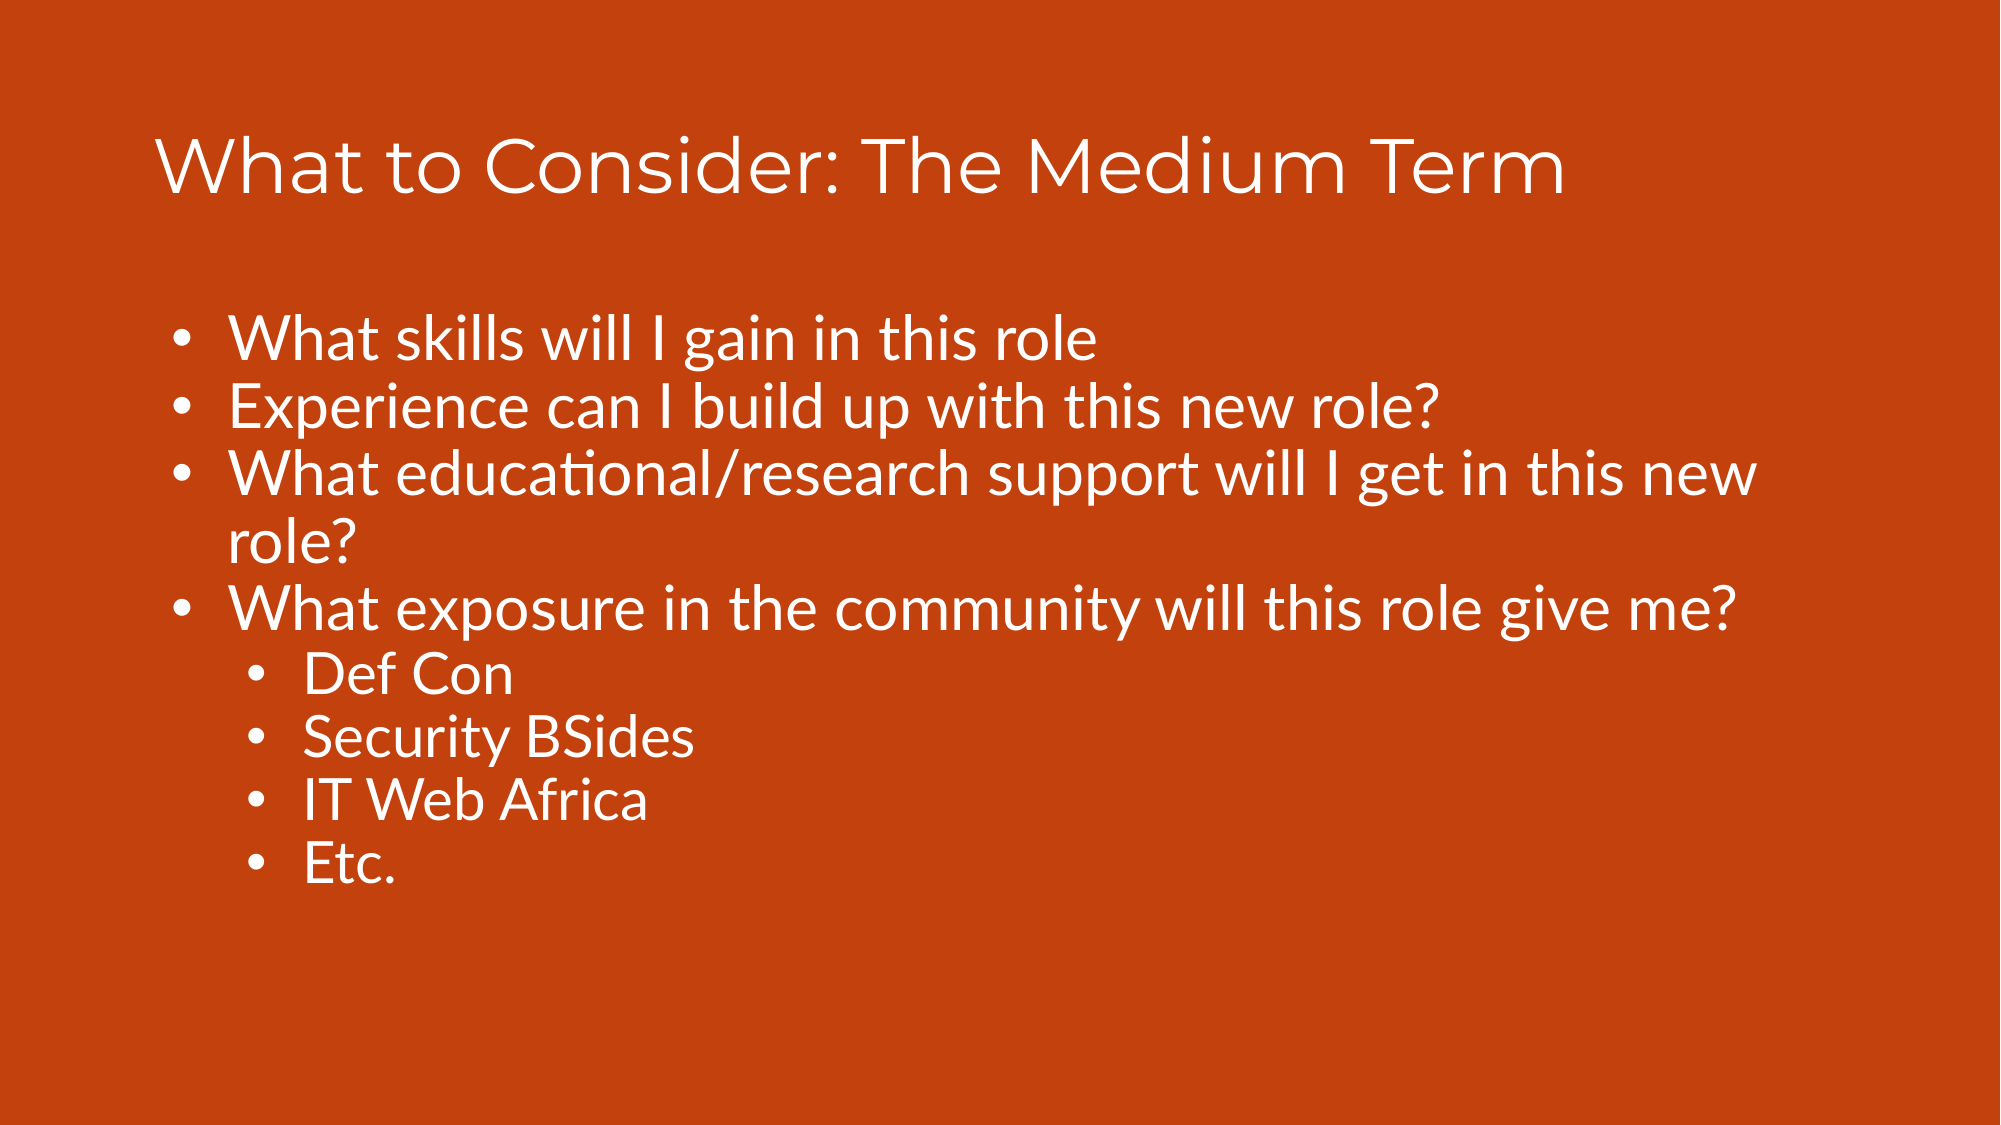

# What to Consider: The Medium Term
What skills will I gain in this role
Experience can I build up with this new role?
What educational/research support will I get in this new role?
What exposure in the community will this role give me?
Def Con
Security BSides
IT Web Africa
Etc.